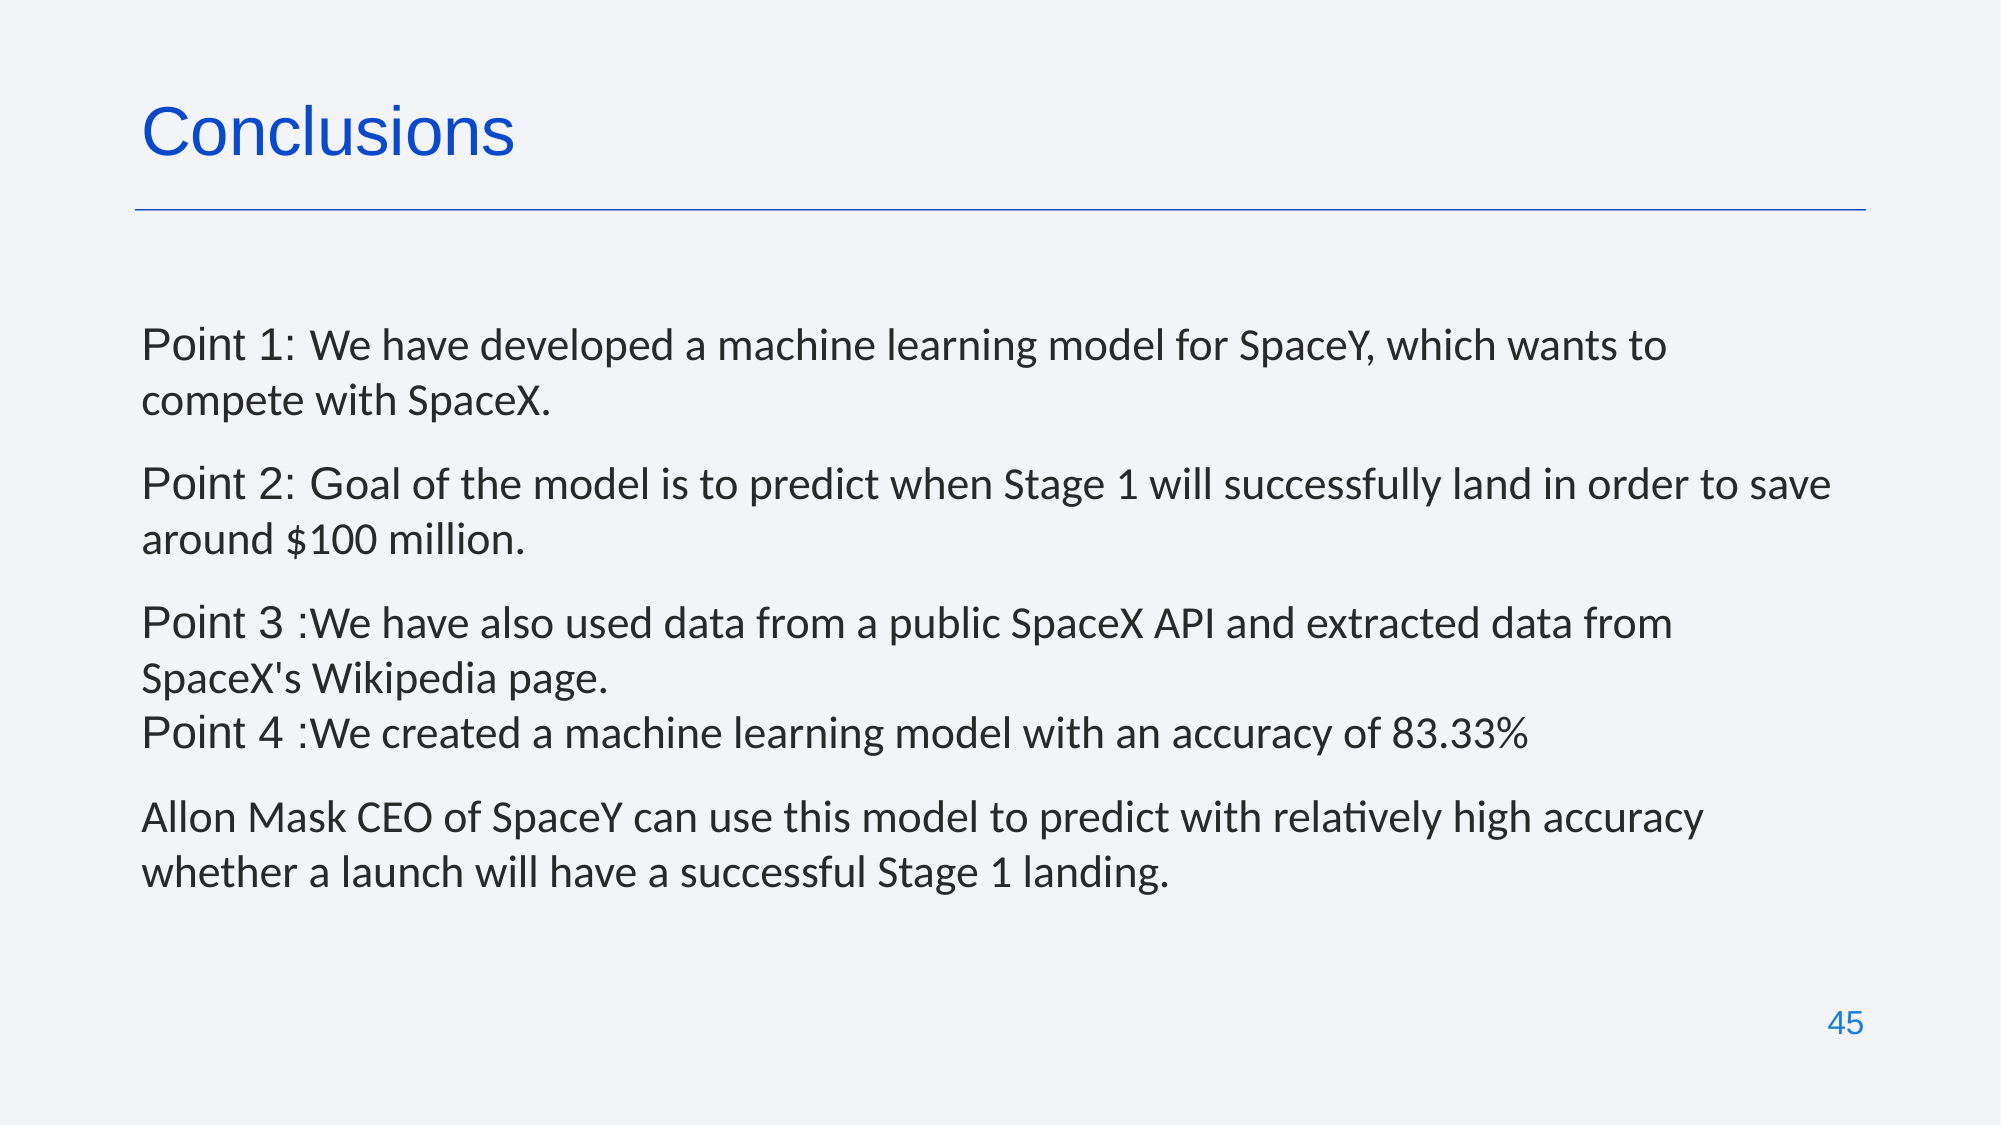

Conclusions
Point 1: We have developed a machine learning model for SpaceY, which wants to compete with SpaceX.
Point 2: Goal of the model is to predict when Stage 1 will successfully land in order to save around $100 million.
Point 3 :We have also used data from a public SpaceX API and extracted data from SpaceX's Wikipedia page.
Point 4 :We created a machine learning model with an accuracy of 83.33%
Allon Mask CEO of SpaceY can use this model to predict with relatively high accuracy whether a launch will have a successful Stage 1 landing.
45